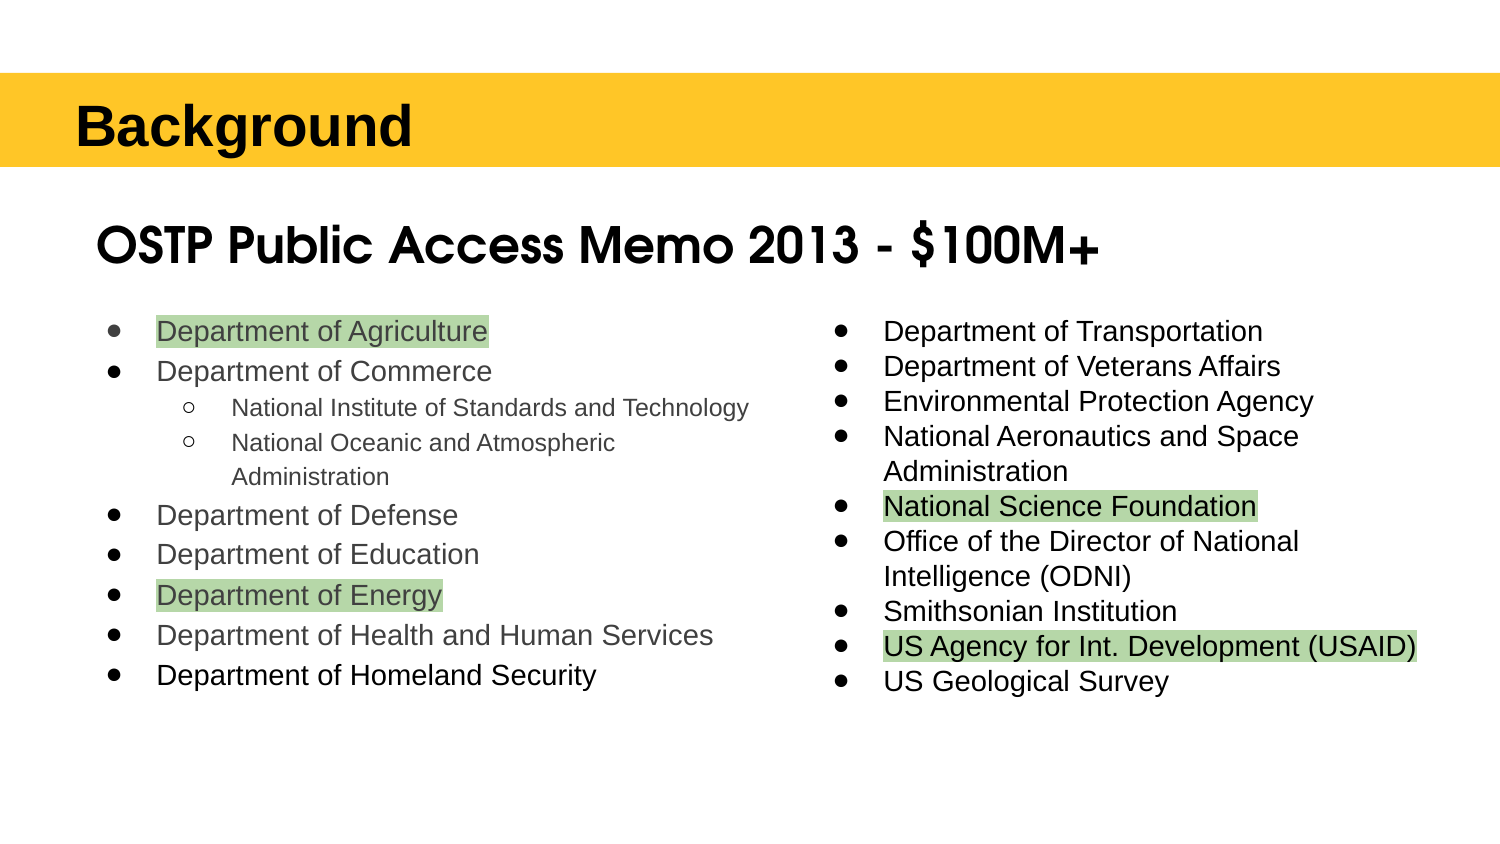

# Background
OSTP Public Access Memo 2013 - $100M+
Department of Agriculture
Department of Commerce
National Institute of Standards and Technology
National Oceanic and Atmospheric Administration
Department of Defense
Department of Education
Department of Energy
Department of Health and Human Services
Department of Homeland Security

Department of Transportation
Department of Veterans Affairs
Environmental Protection Agency
National Aeronautics and Space Administration
National Science Foundation
Office of the Director of National Intelligence (ODNI)
Smithsonian Institution
US Agency for Int. Development (USAID)
US Geological Survey